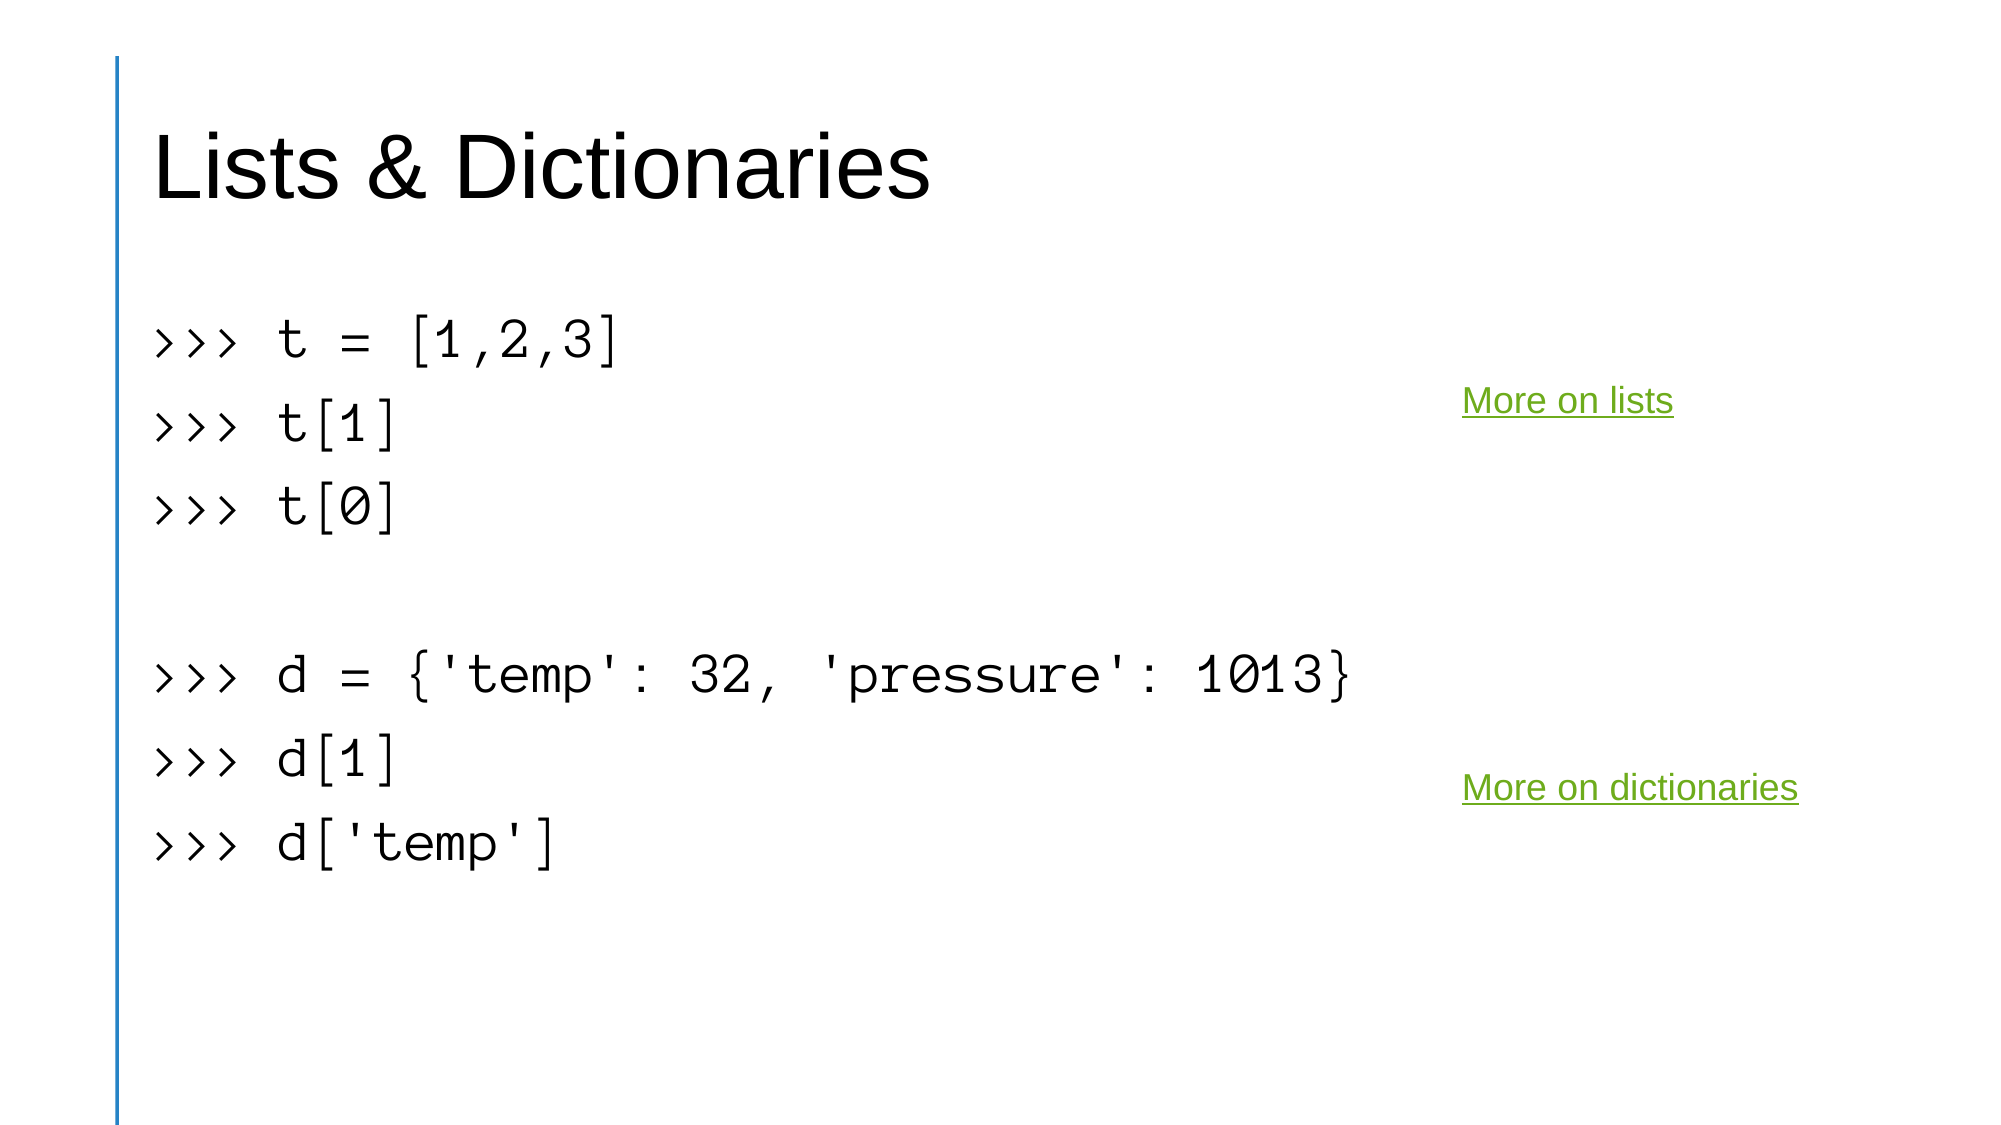

# Lists & Dictionaries
>>> t = [1,2,3]
>>> t[1]
>>> t[0]

>>> d = {'temp': 32, 'pressure': 1013}
>>> d[1]
>>> d['temp']

More on lists
More on dictionaries